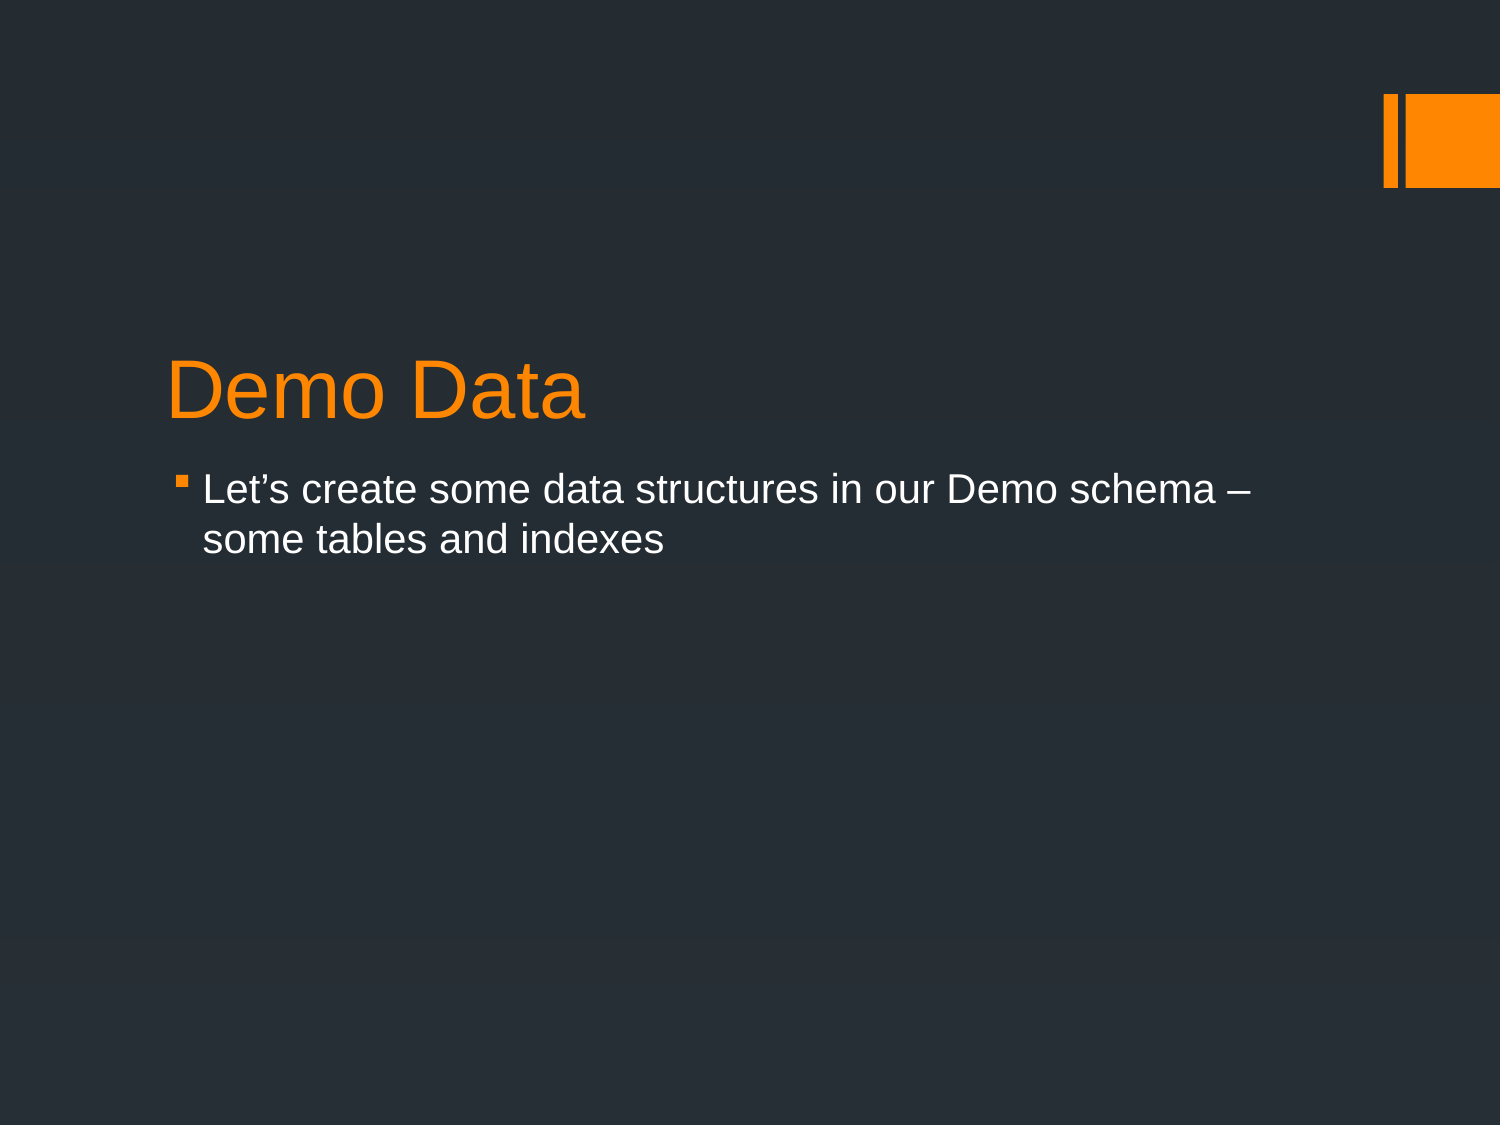

# Demo Data
Let’s create some data structures in our Demo schema – some tables and indexes